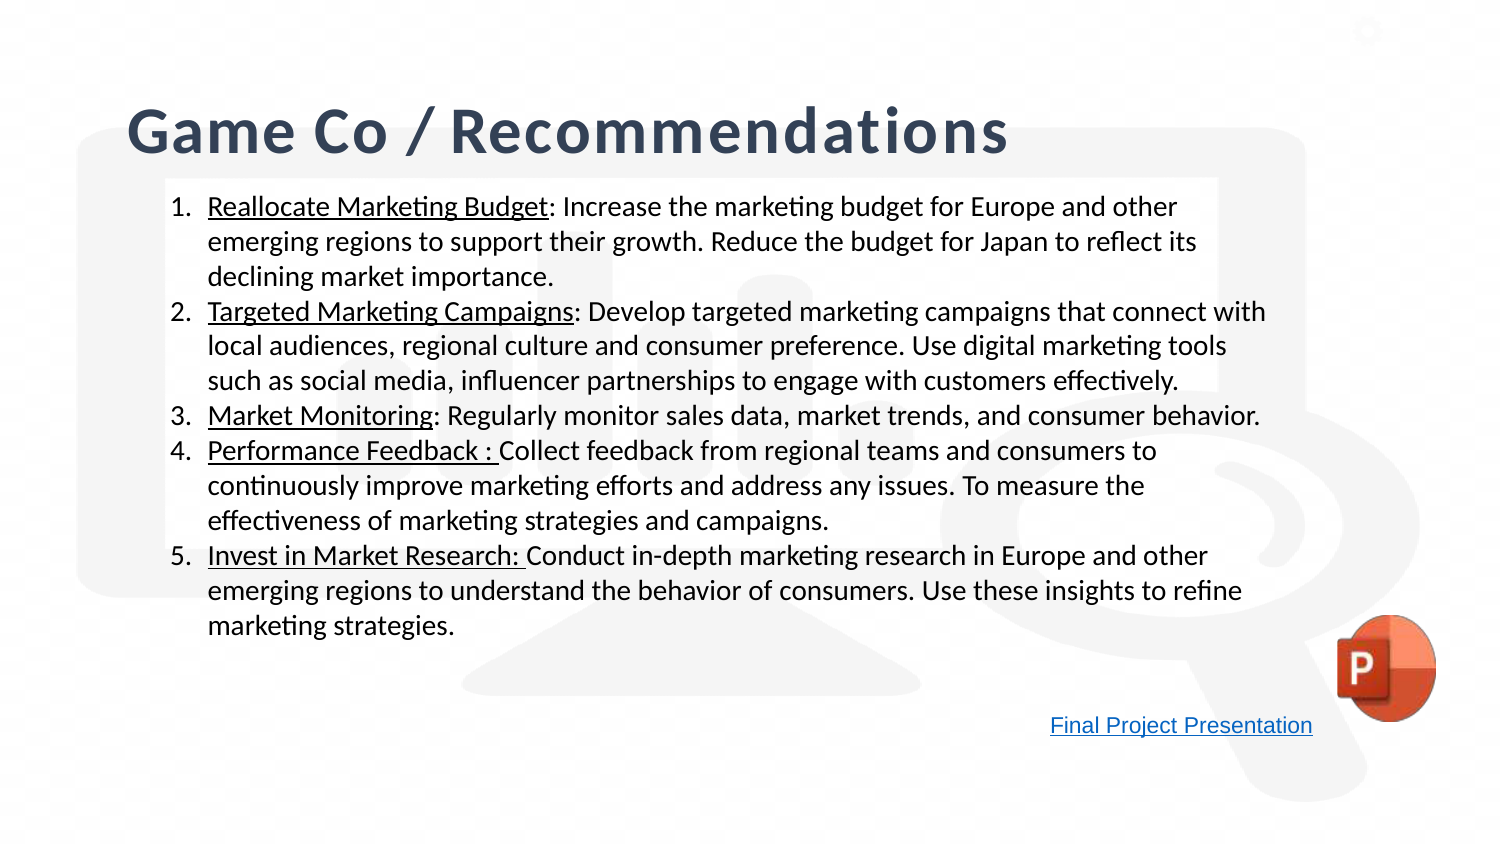

# Game Co / Recommendations
Reallocate Marketing Budget: Increase the marketing budget for Europe and other emerging regions to support their growth. Reduce the budget for Japan to reflect its declining market importance.
Targeted Marketing Campaigns: Develop targeted marketing campaigns that connect with local audiences, regional culture and consumer preference. Use digital marketing tools such as social media, influencer partnerships to engage with customers effectively.
Market Monitoring: Regularly monitor sales data, market trends, and consumer behavior.
Performance Feedback : Collect feedback from regional teams and consumers to continuously improve marketing efforts and address any issues. To measure the effectiveness of marketing strategies and campaigns.
Invest in Market Research: Conduct in-depth marketing research in Europe and other emerging regions to understand the behavior of consumers. Use these insights to refine marketing strategies.

Final Project Presentation